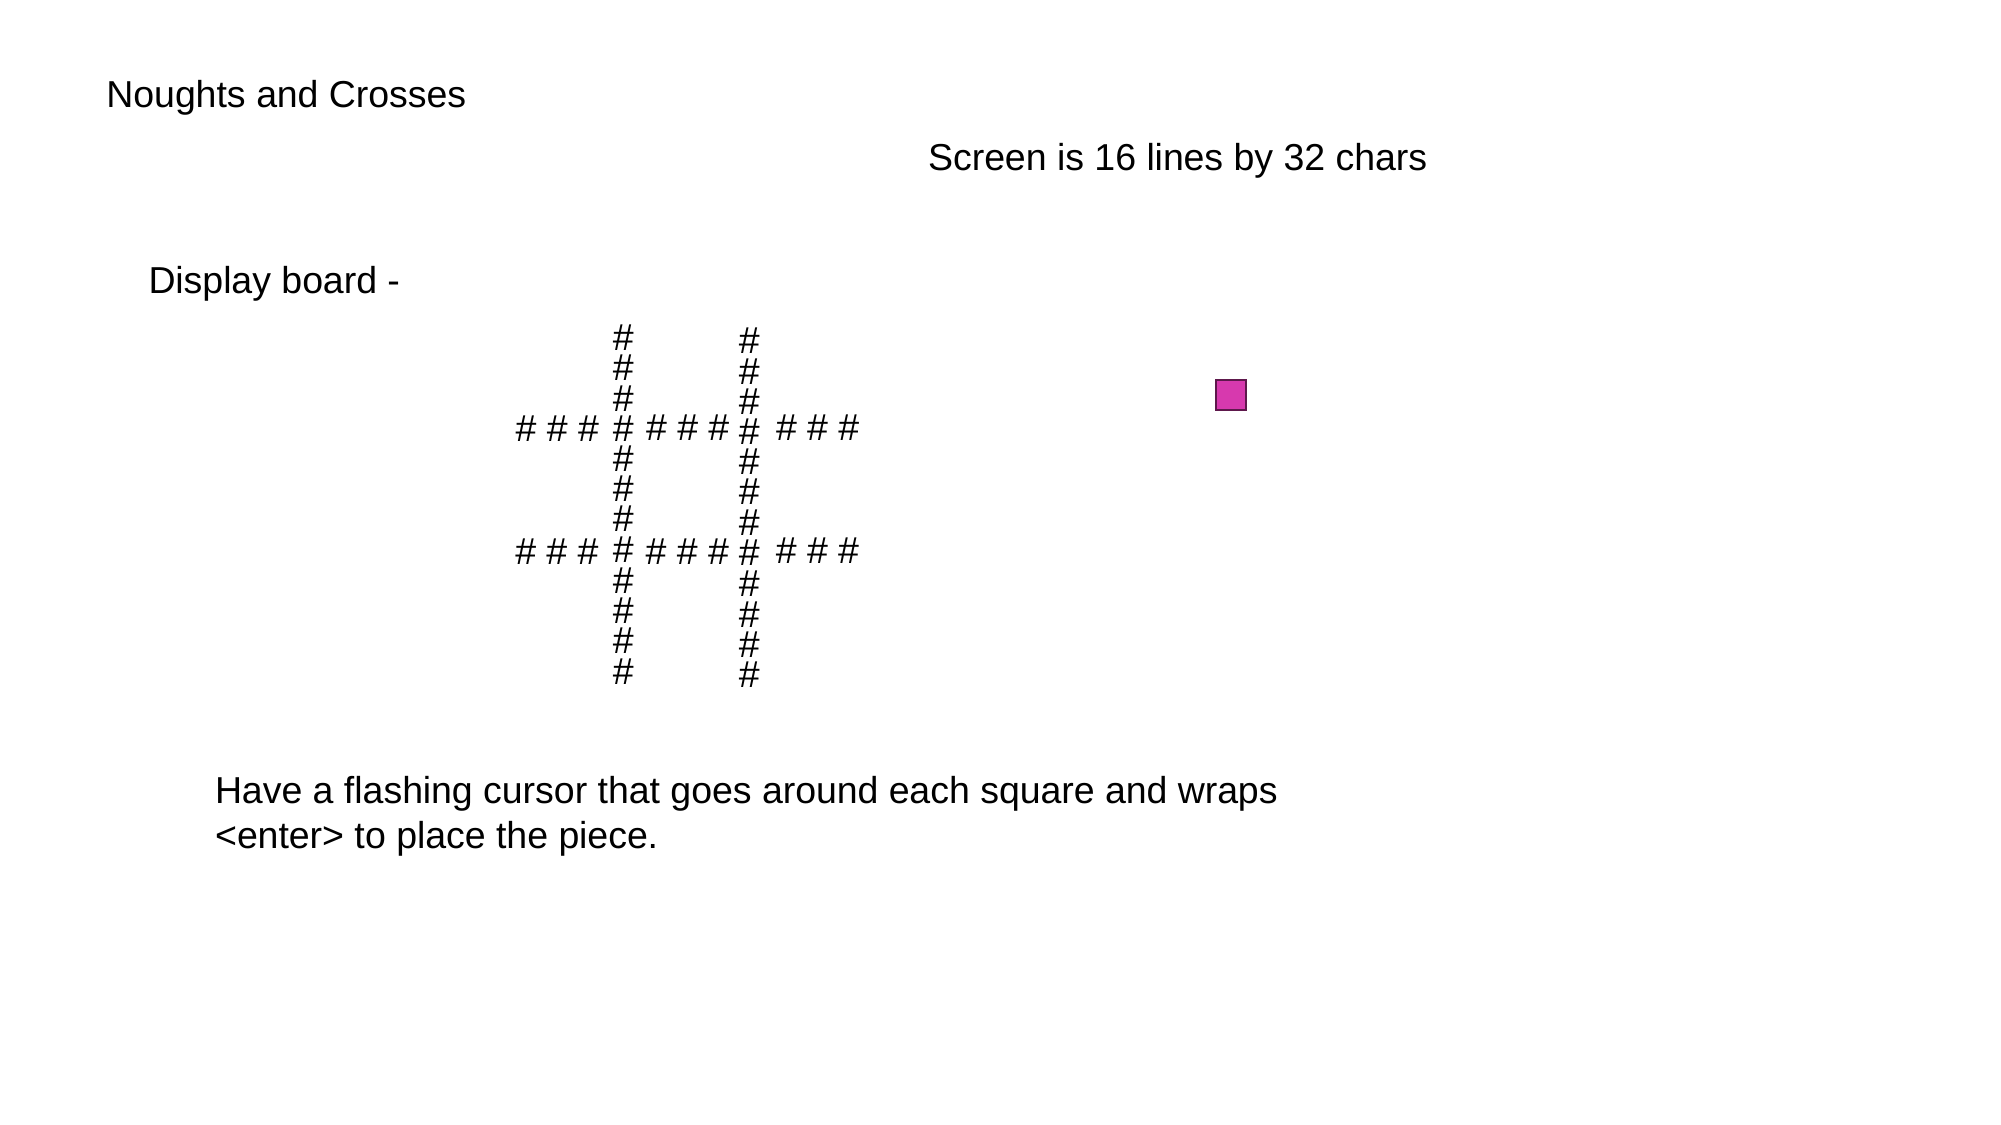

Noughts and Crosses
Screen is 16 lines by 32 chars
Display board -
#
#
#
#
#
#

# # #
# # #
# # #
#
#
#
#
#
#
#
#
#
# # #
# # #
# # #
#
#
#
#
#
#
#
#
#
Have a flashing cursor that goes around each square and wraps
<enter> to place the piece.